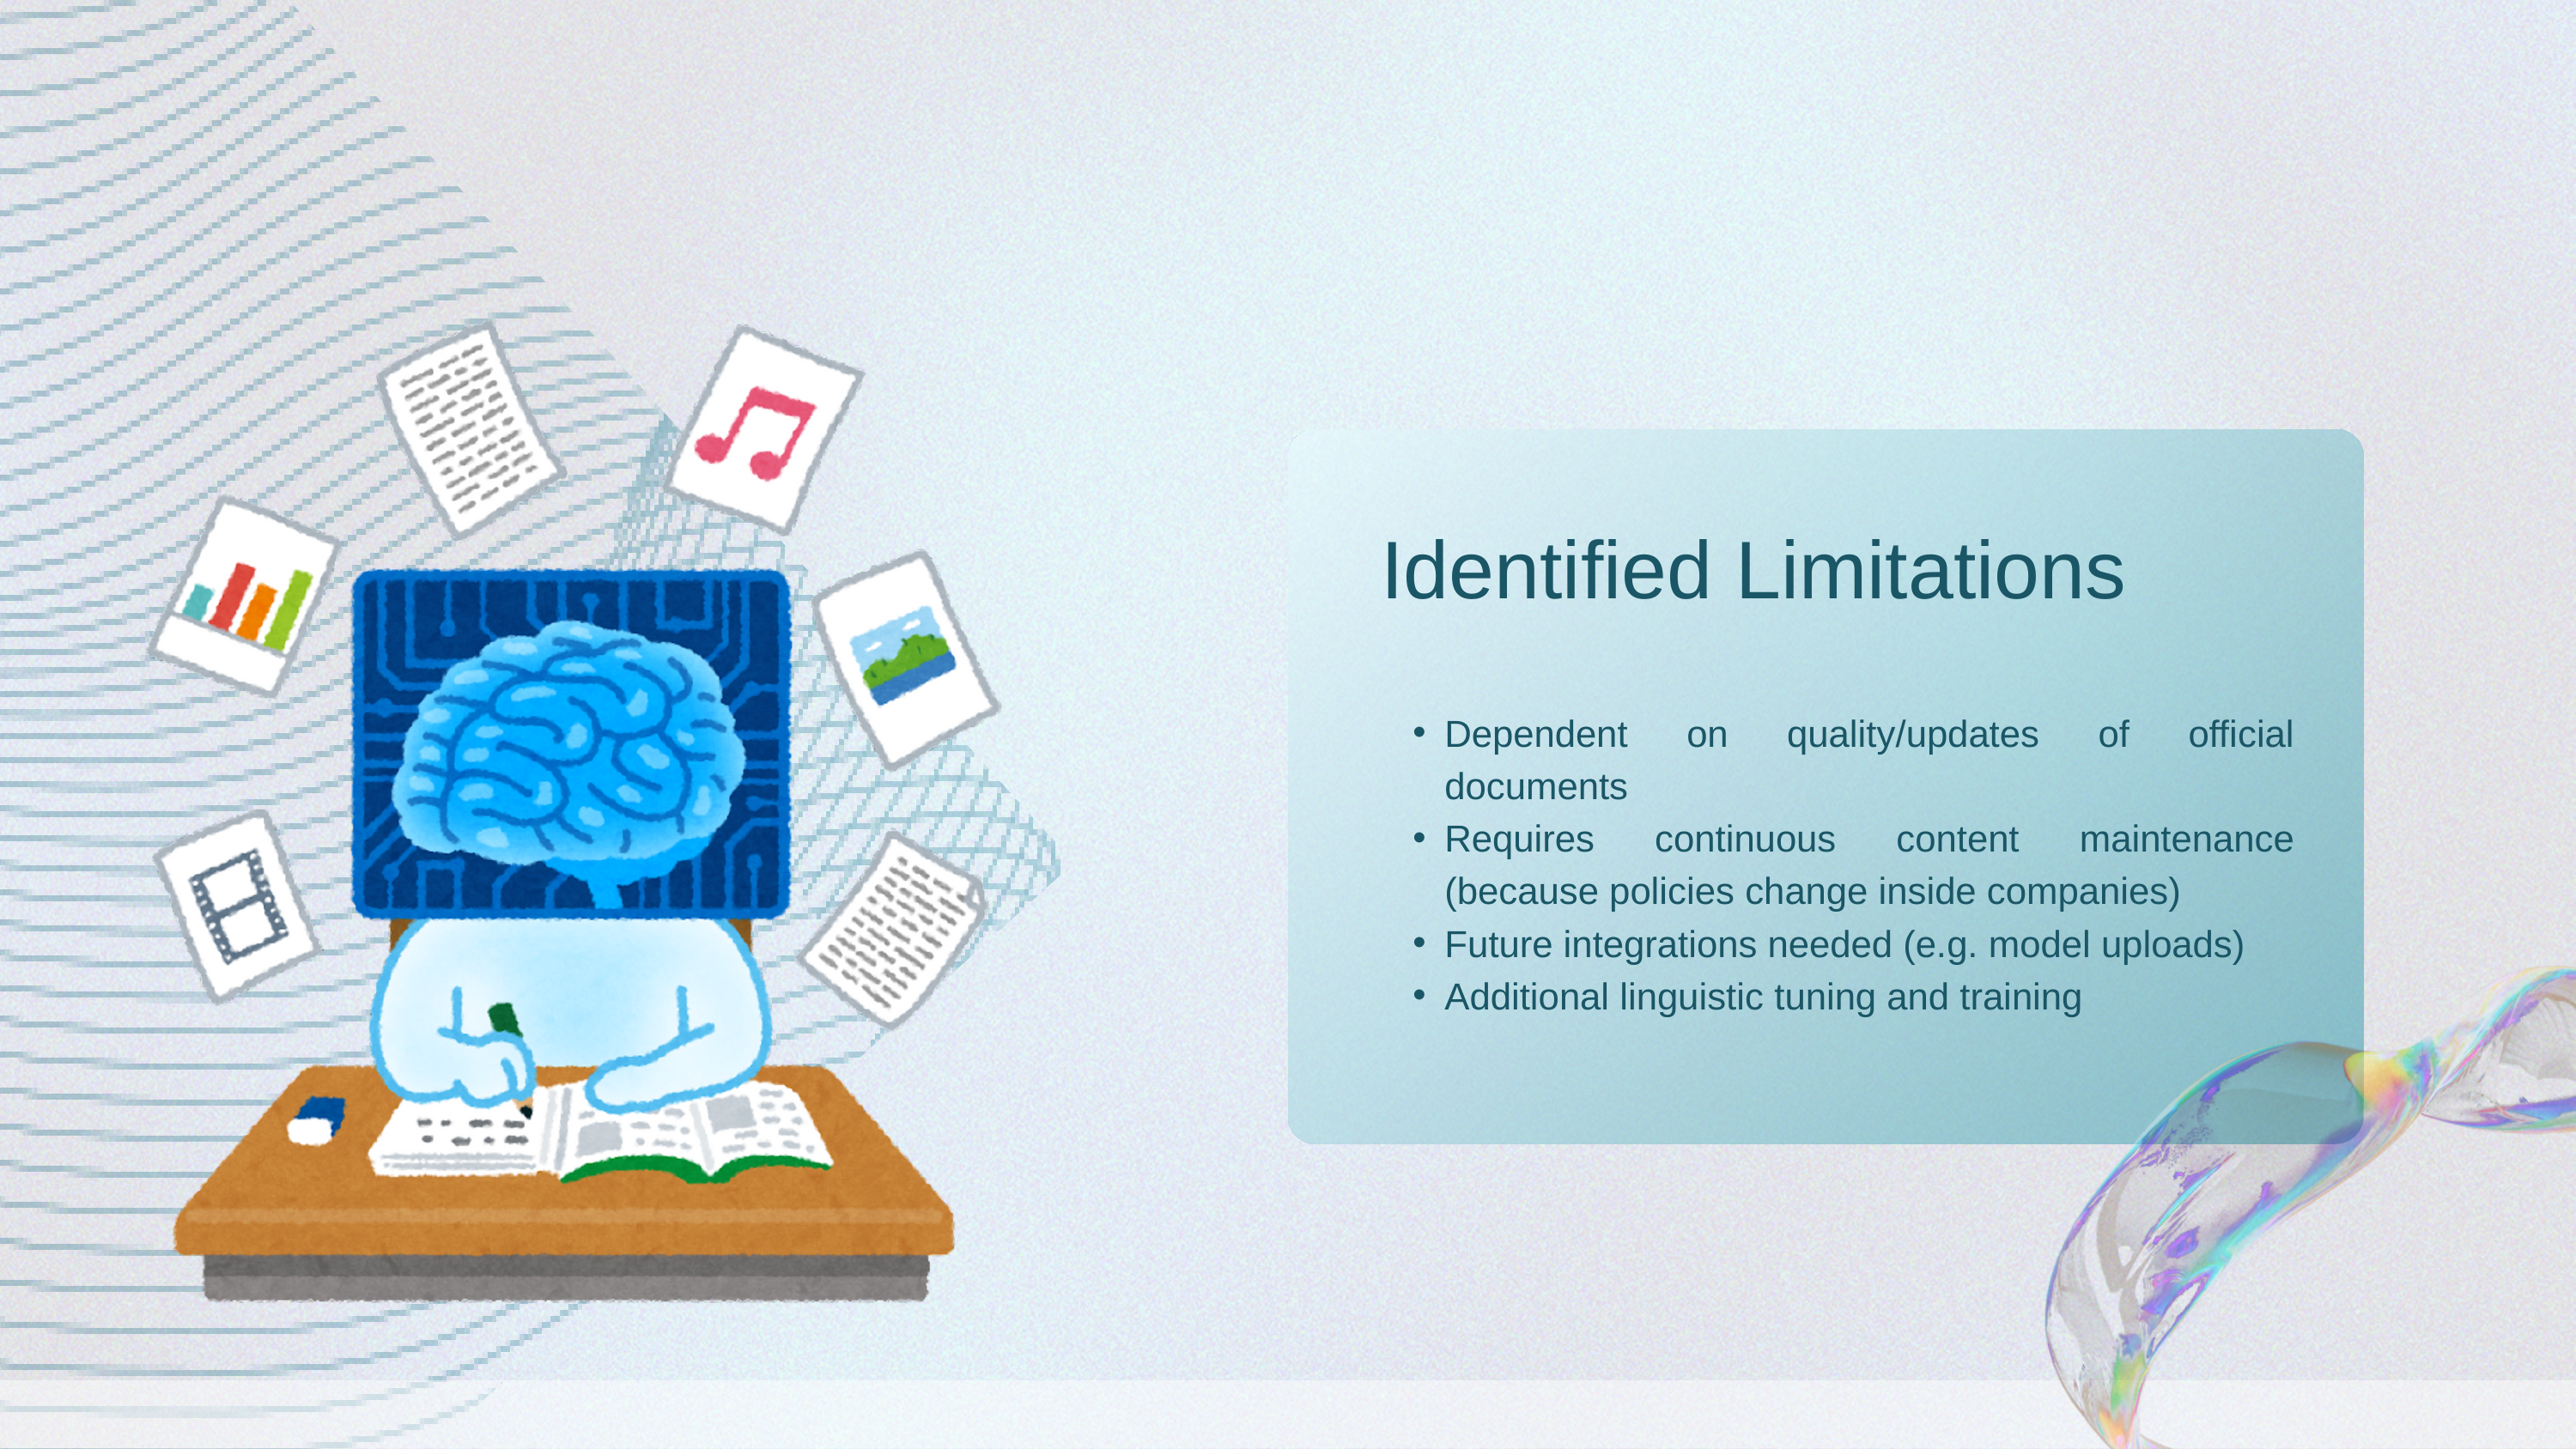

Identified Limitations

Dependent on quality/updates of official documents
Requires continuous content maintenance (because policies change inside companies)
Future integrations needed (e.g. model uploads)
Additional linguistic tuning and training